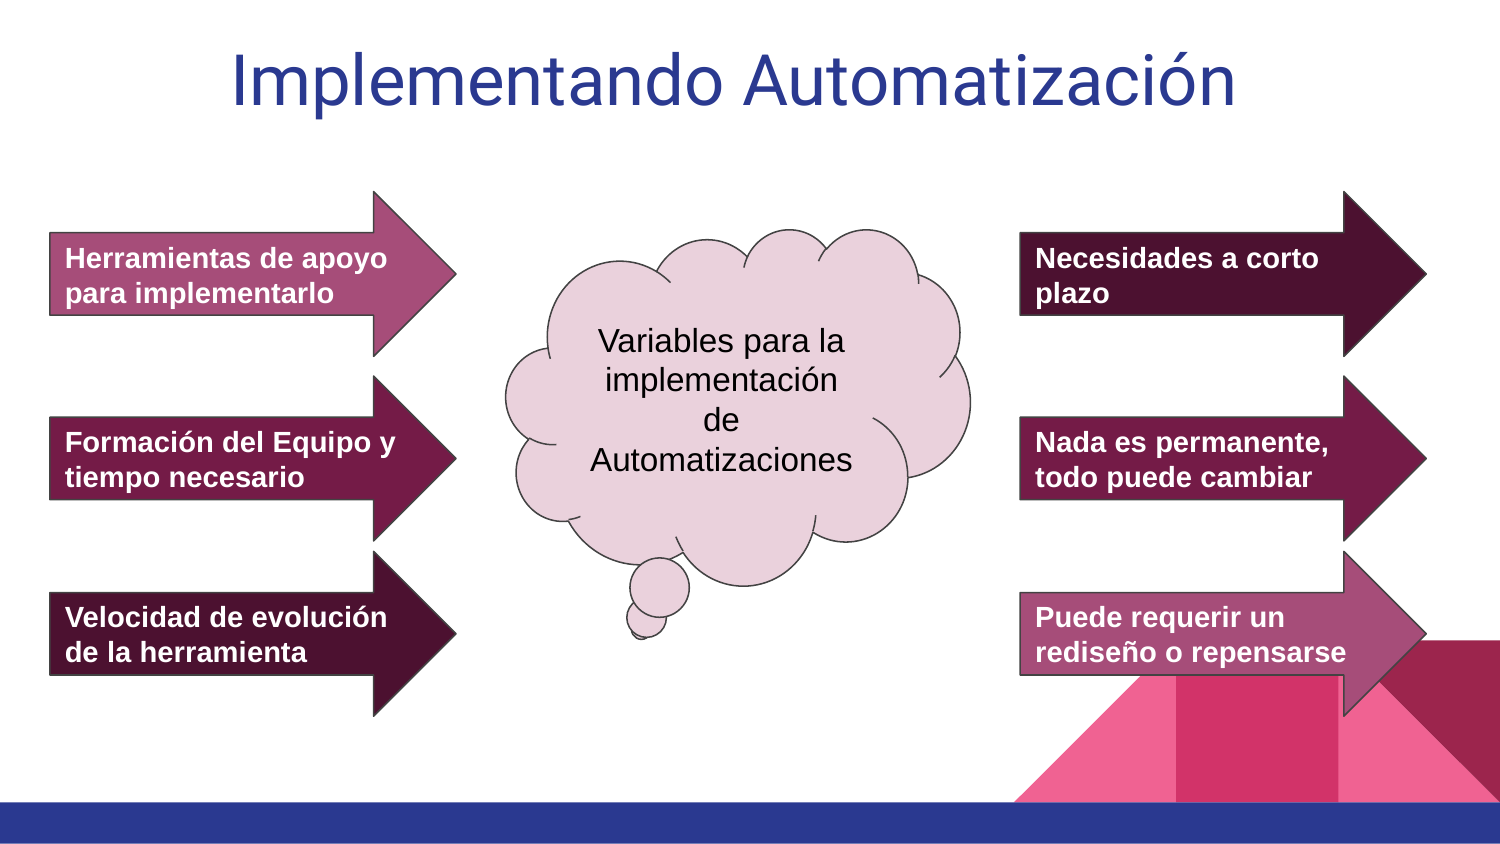

# Implementando Automatización
Herramientas de apoyo para implementarlo
Necesidades a corto plazo
Variables para la implementación de Automatizaciones
Formación del Equipo y tiempo necesario
Nada es permanente, todo puede cambiar
Velocidad de evolución de la herramienta
Puede requerir un rediseño o repensarse